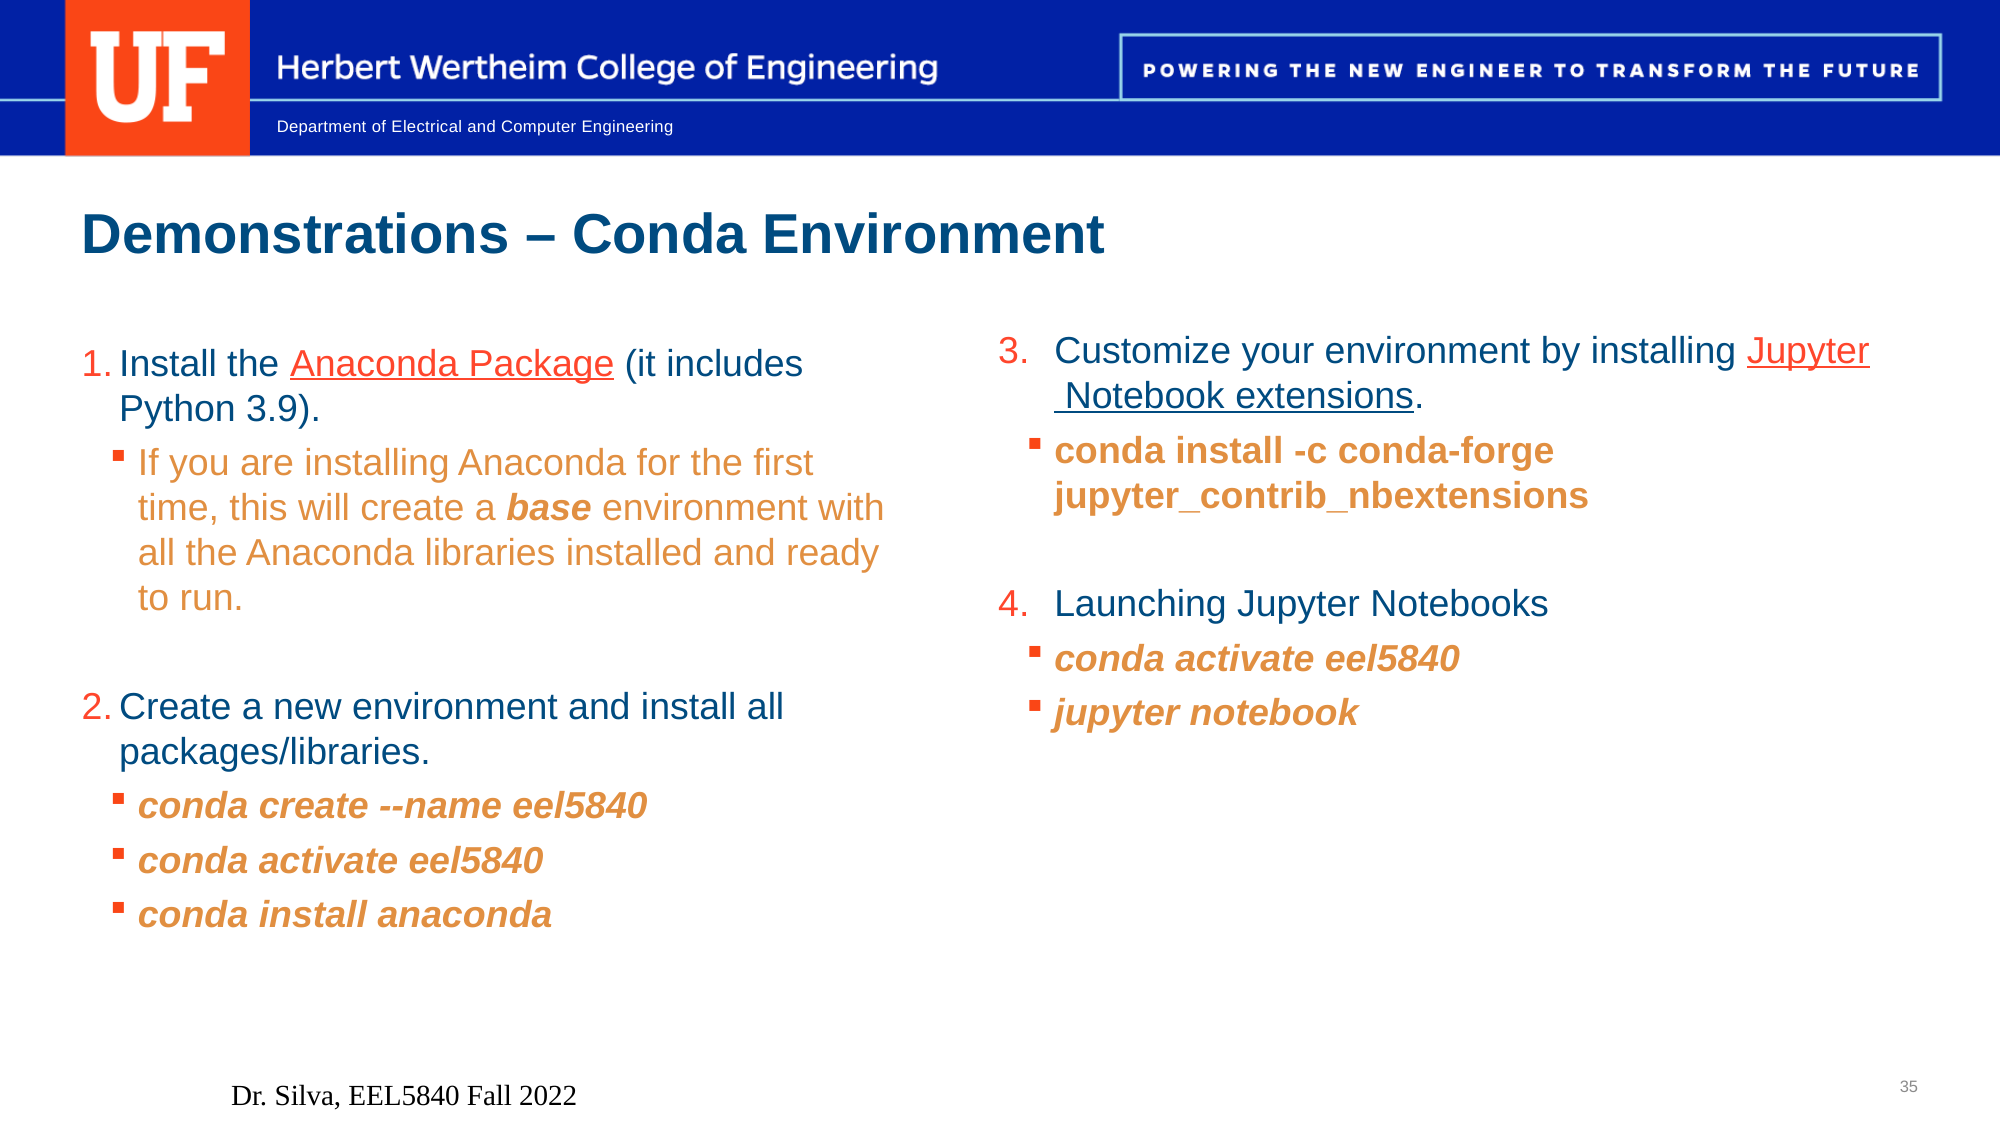

# Demonstrations – Conda Environment
Customize your environment by installing Jupyter Notebook extensions.
conda install -c conda-forge jupyter_contrib_nbextensions

Launching Jupyter Notebooks
conda activate eel5840
jupyter notebook

Install the Anaconda Package (it includes Python 3.9).
If you are installing Anaconda for the first time, this will create a base environment with all the Anaconda libraries installed and ready to run.

Create a new environment and install all packages/libraries.
conda create --name eel5840
conda activate eel5840
conda install anaconda

Dr. Silva, EEL5840 Fall 2022
35